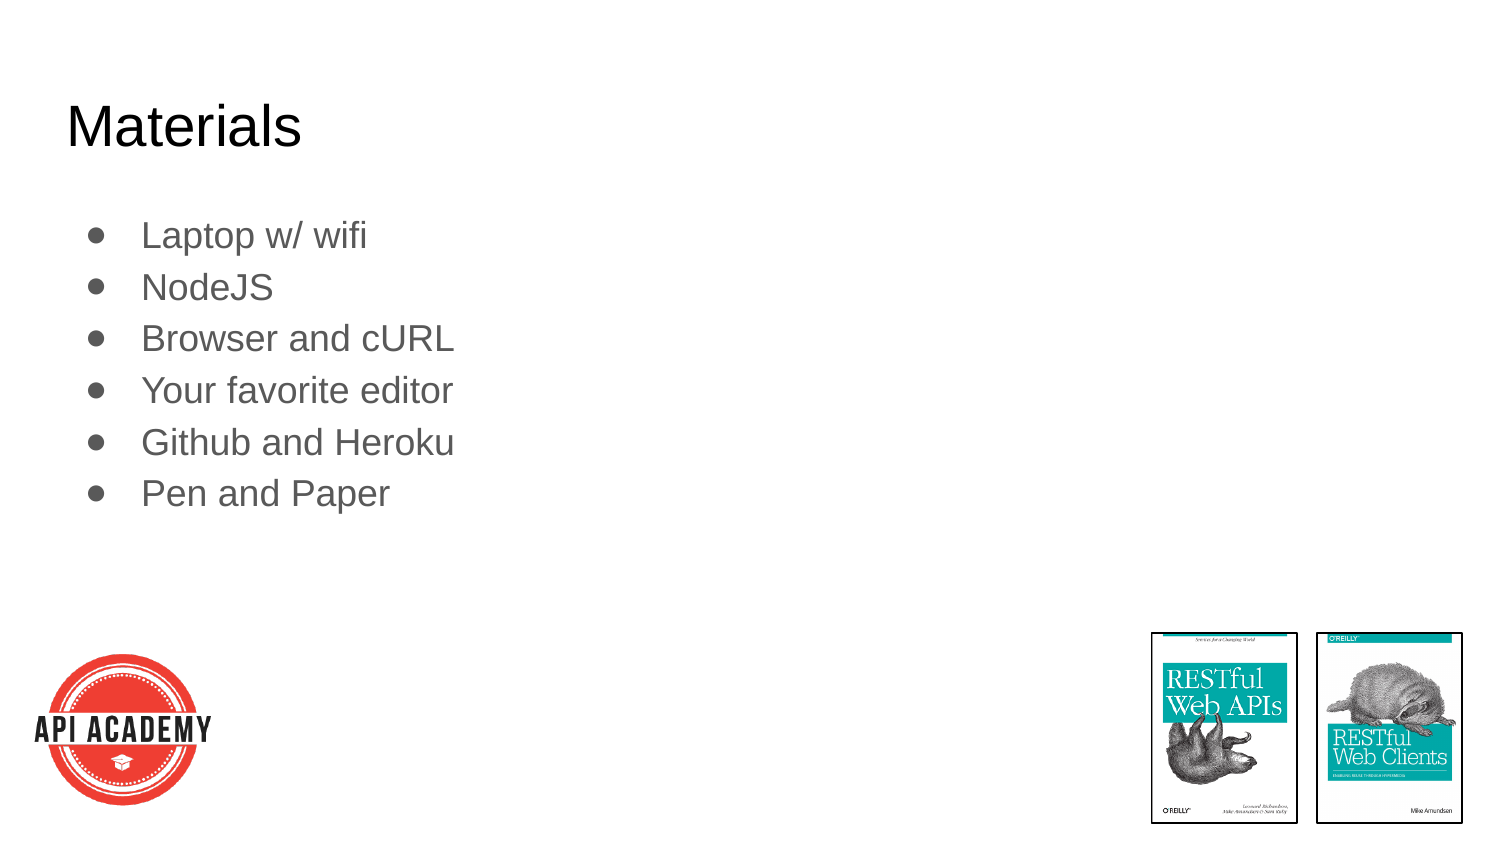

# Materials
Laptop w/ wifi
NodeJS
Browser and cURL
Your favorite editor
Github and Heroku
Pen and Paper